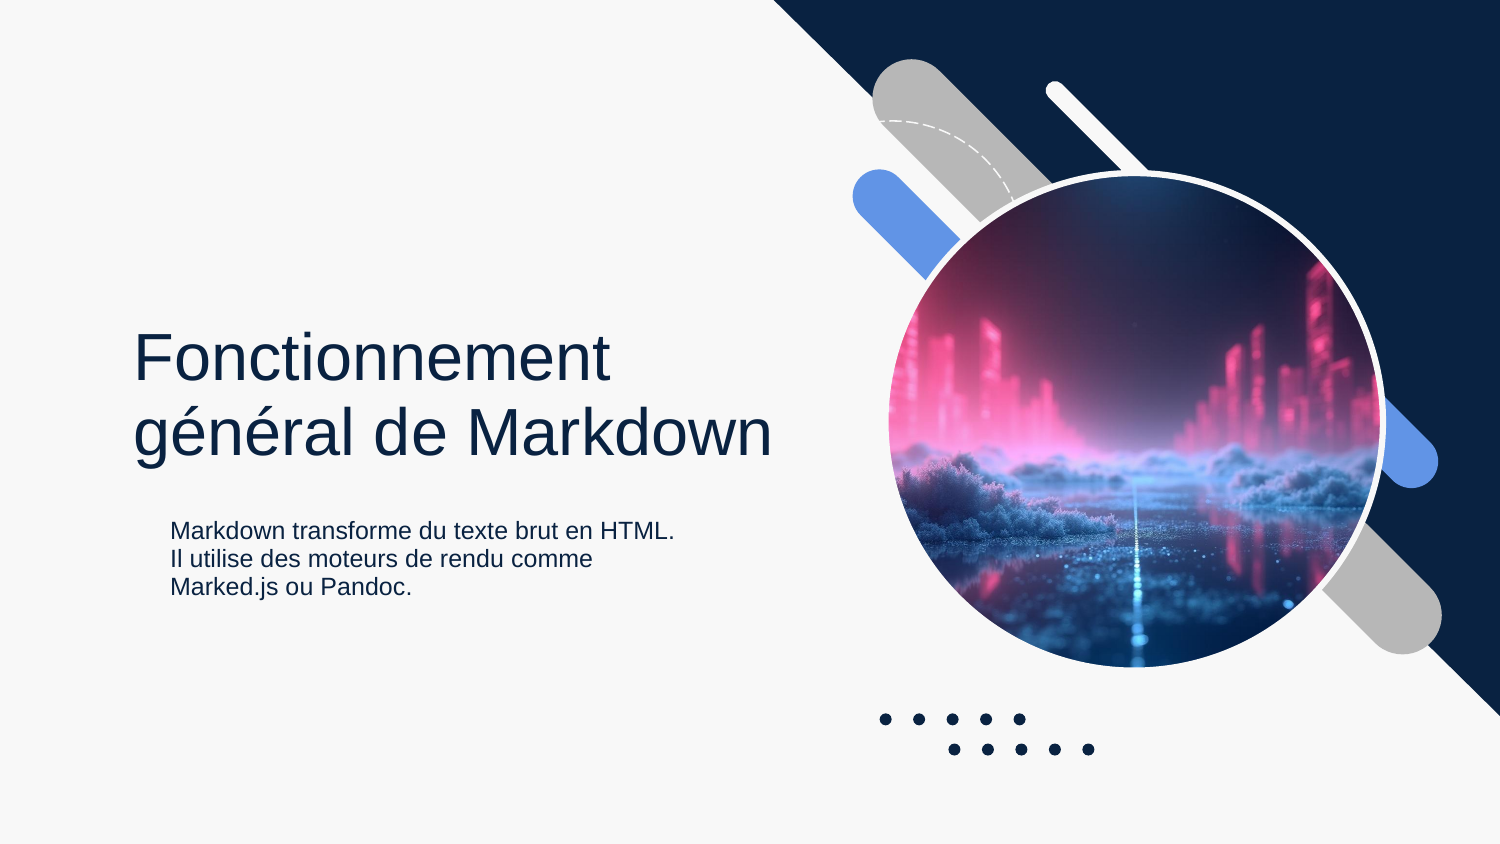

# Fonctionnement général de Markdown
Markdown transforme du texte brut en HTML.
Il utilise des moteurs de rendu comme Marked.js ou Pandoc.